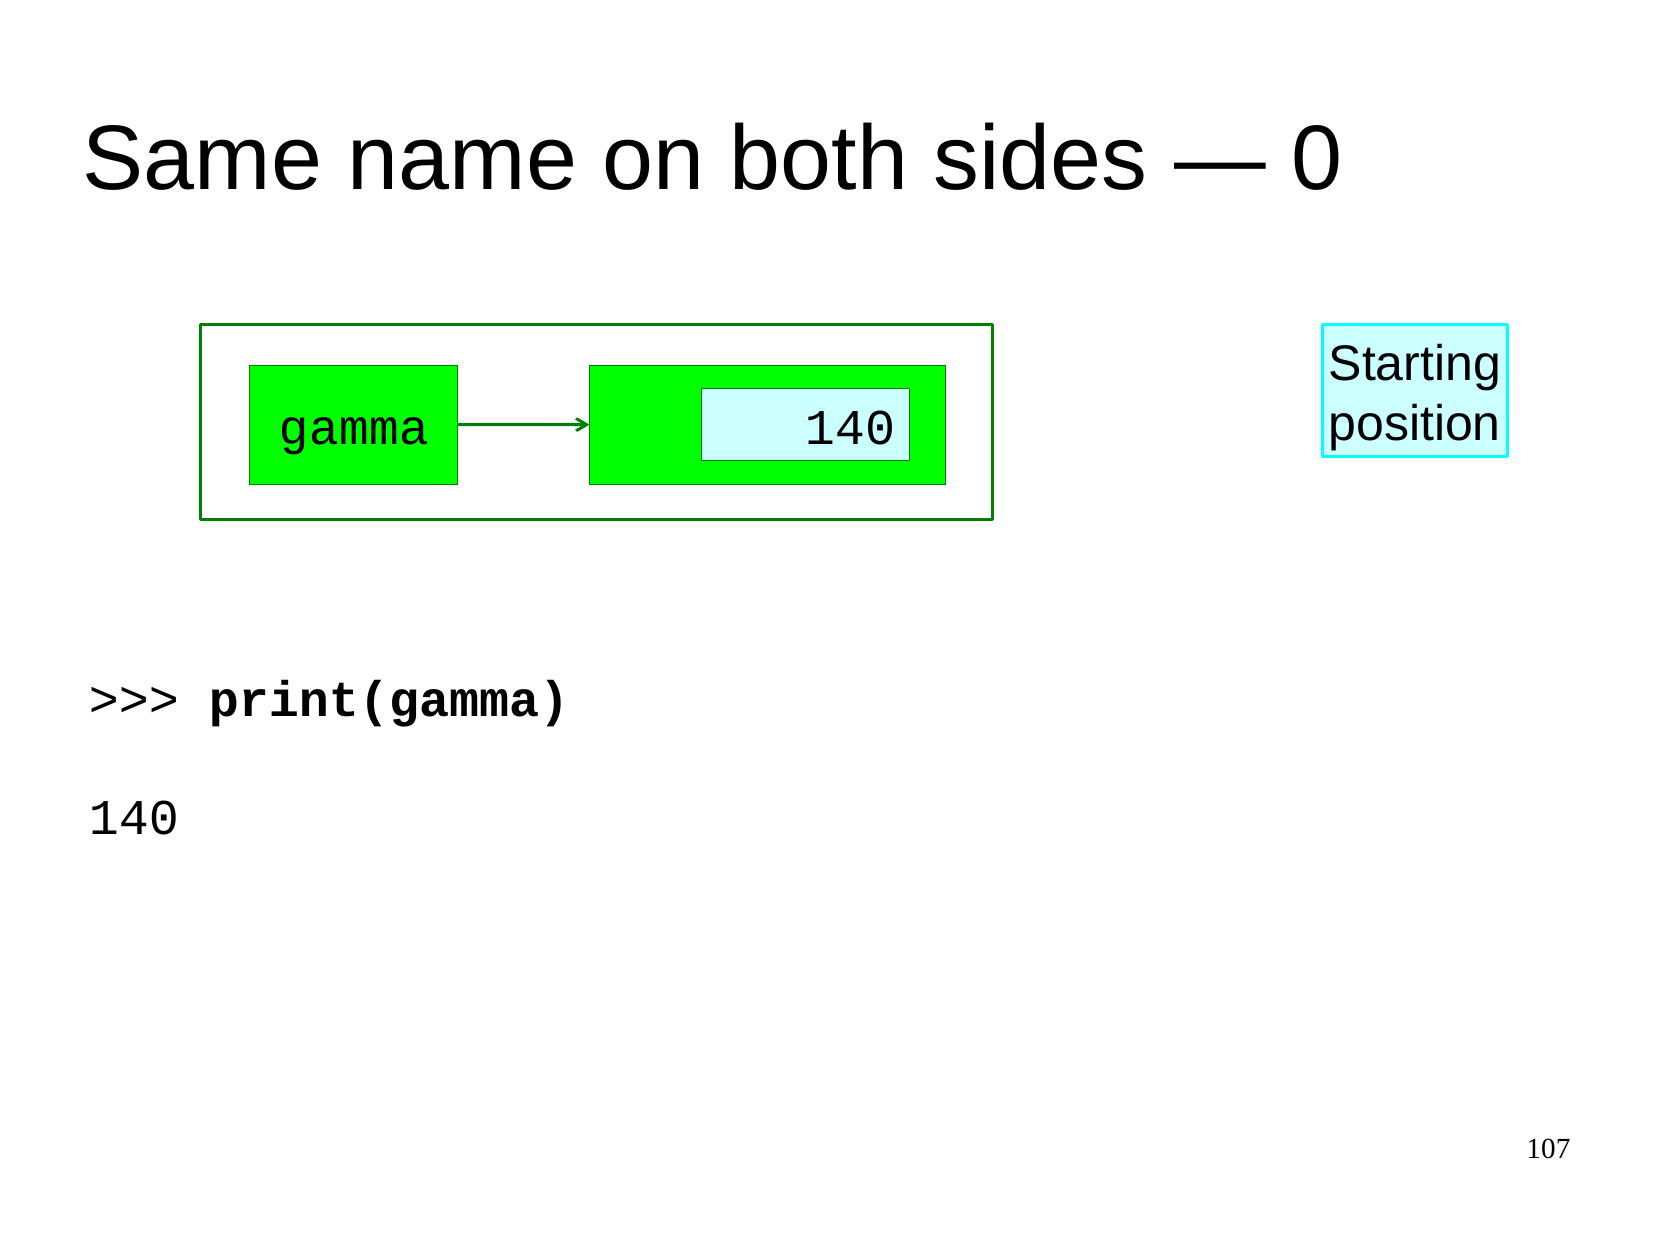

Same name on both sides — 0

Starting
position
gamma
int
140
>>>
print(gamma)
140
107